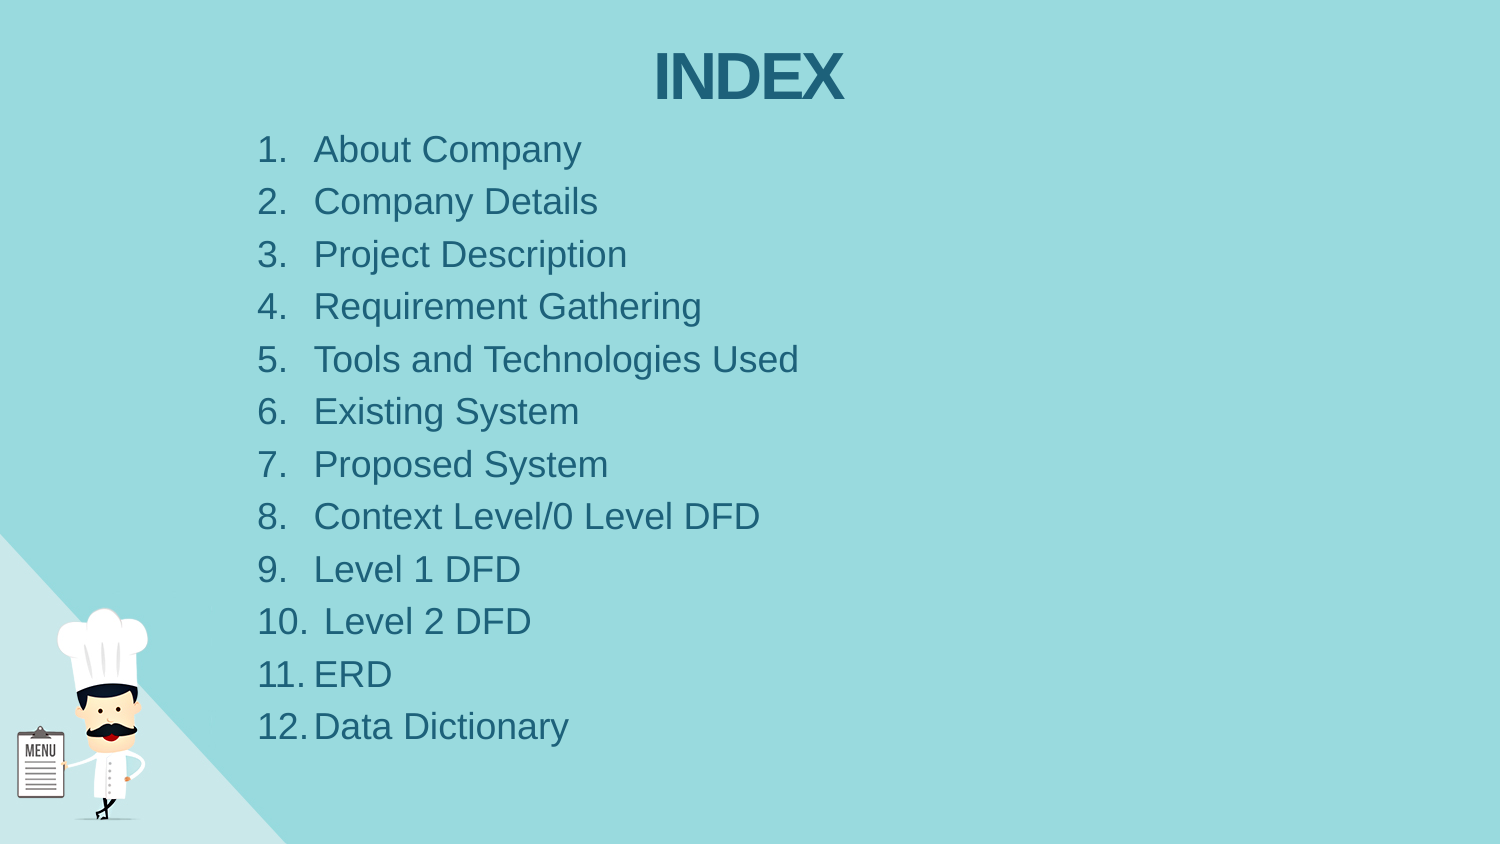

# INDEX
About Company
Company Details
Project Description
Requirement Gathering
Tools and Technologies Used
Existing System
Proposed System
Context Level/0 Level DFD
Level 1 DFD
 Level 2 DFD
ERD
Data Dictionary